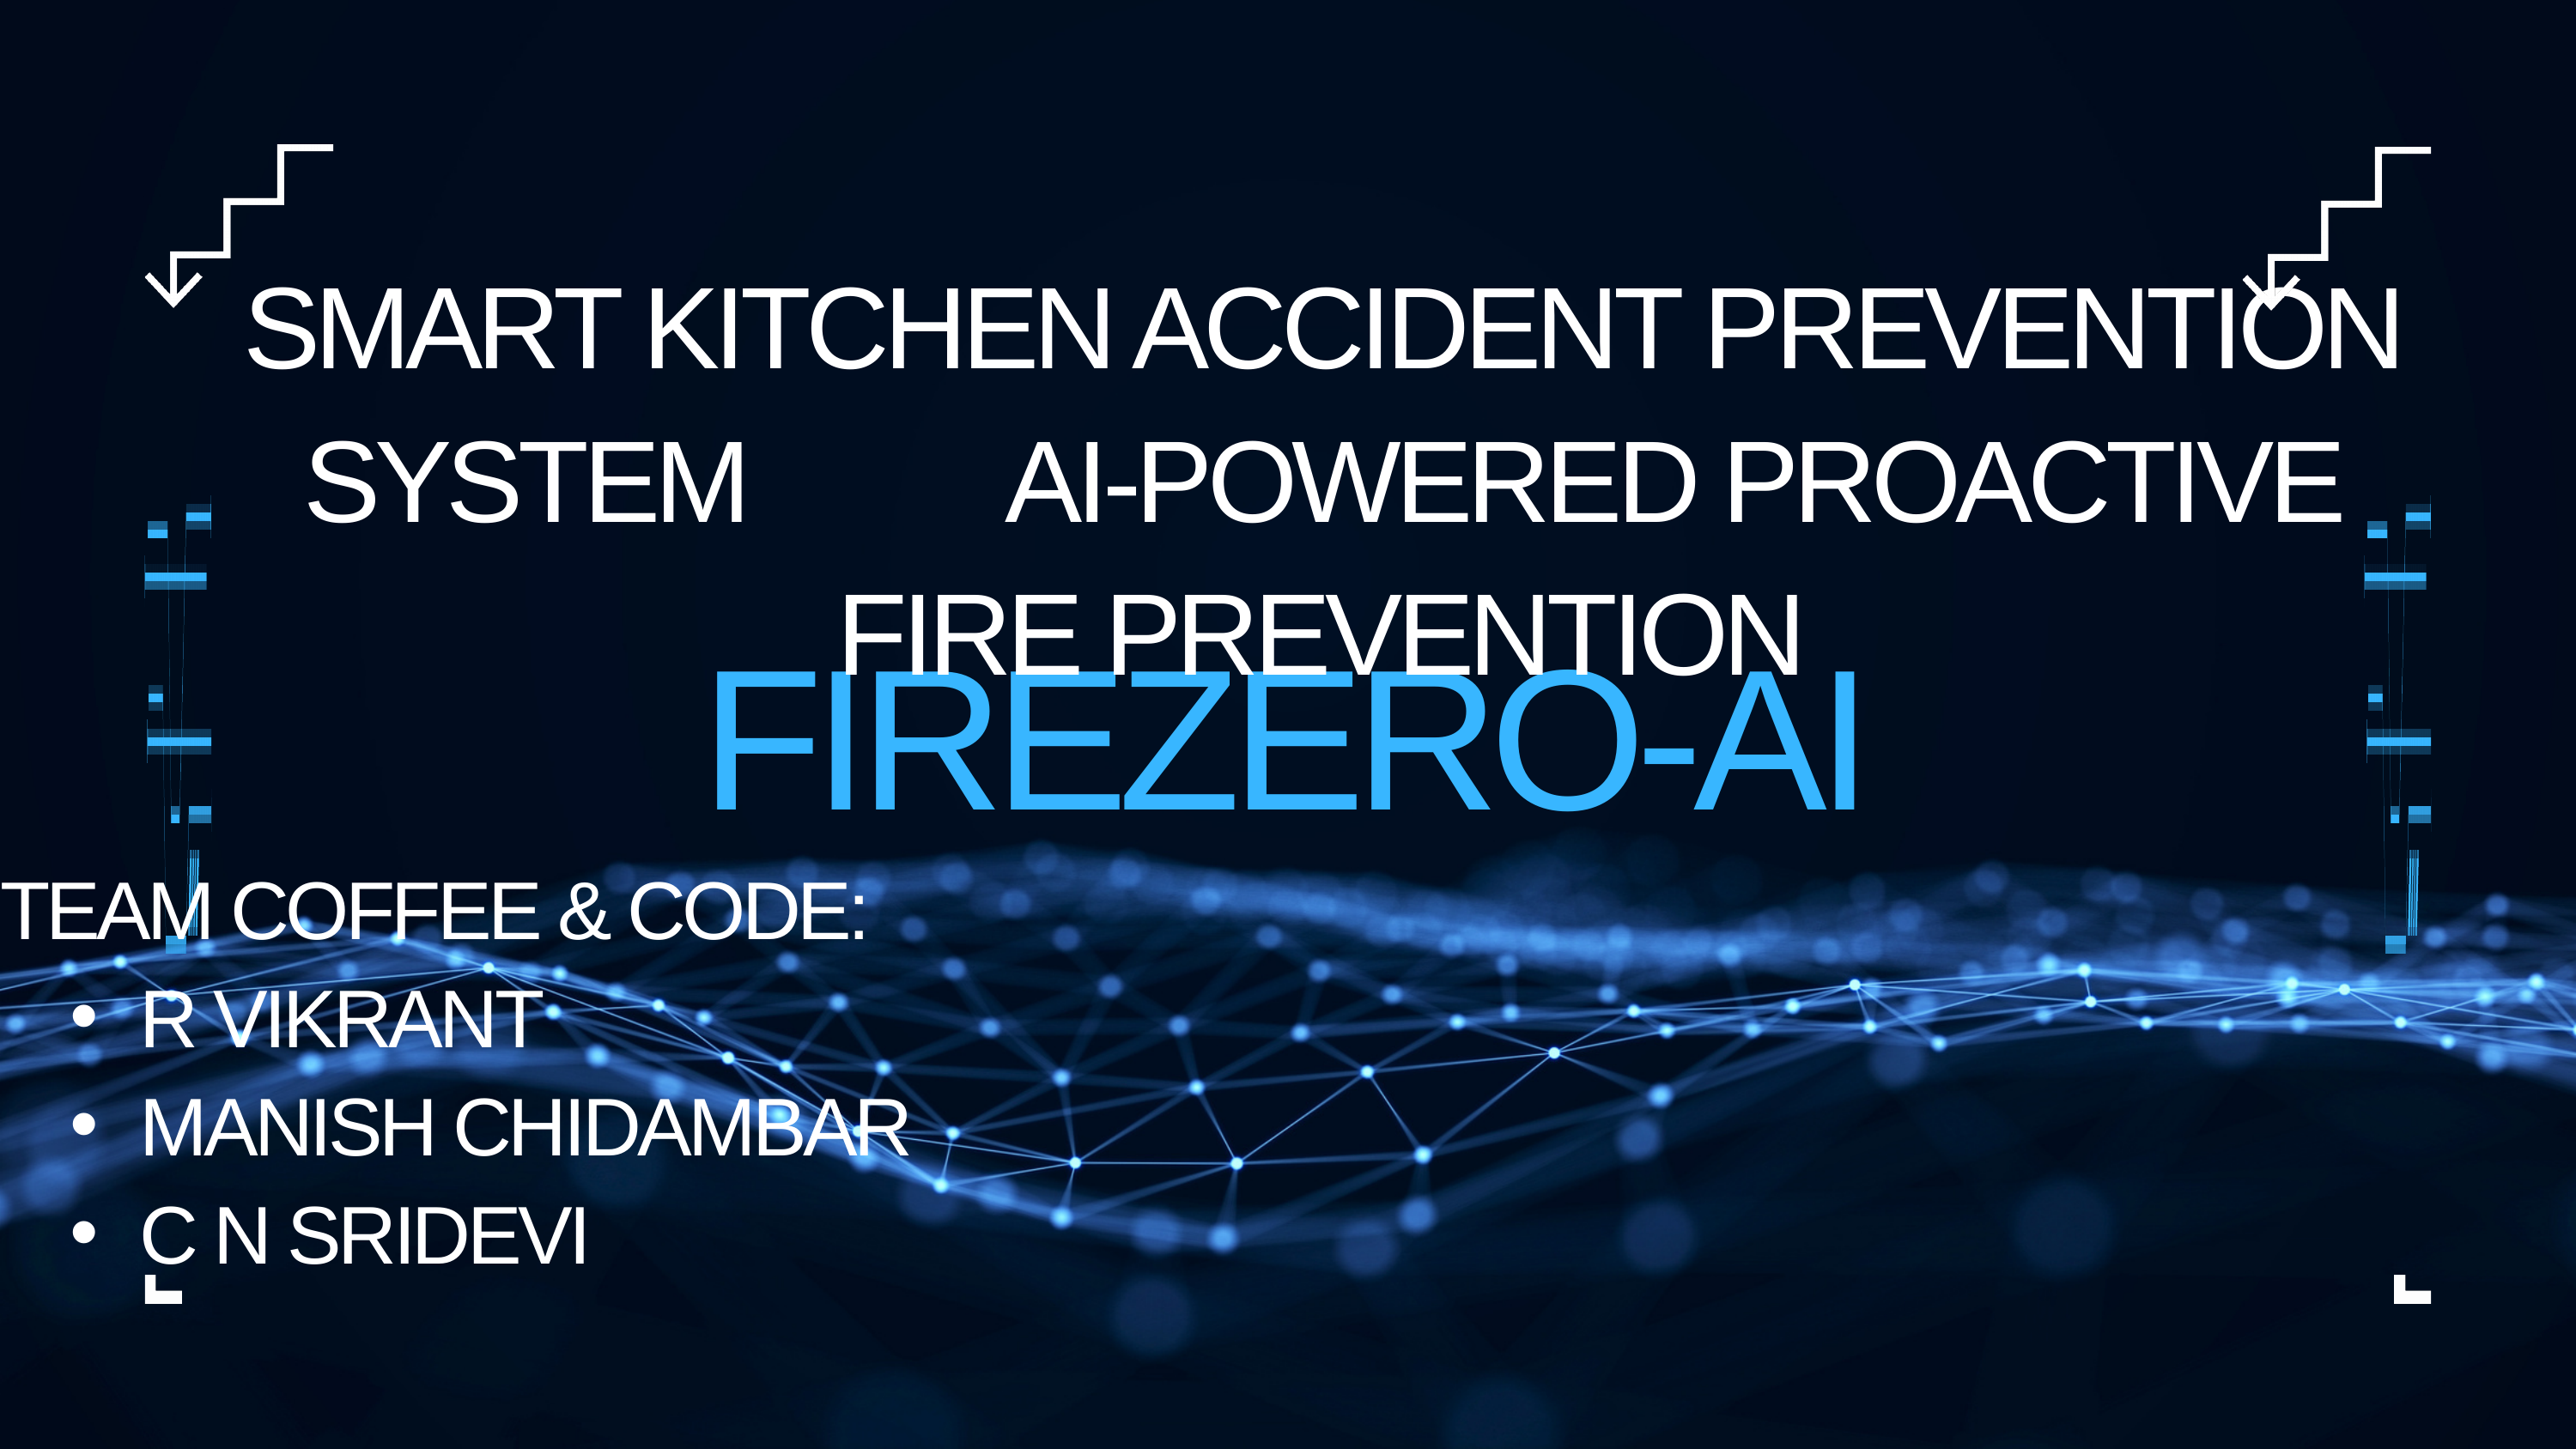

SMART KITCHEN ACCIDENT PREVENTION SYSTEM          AI-POWERED PROACTIVE FIRE PREVENTION

FIREZERO-AI

TEAM COFFEE & CODE:
R VIKRANT
MANISH CHIDAMBAR
C N SRIDEVI